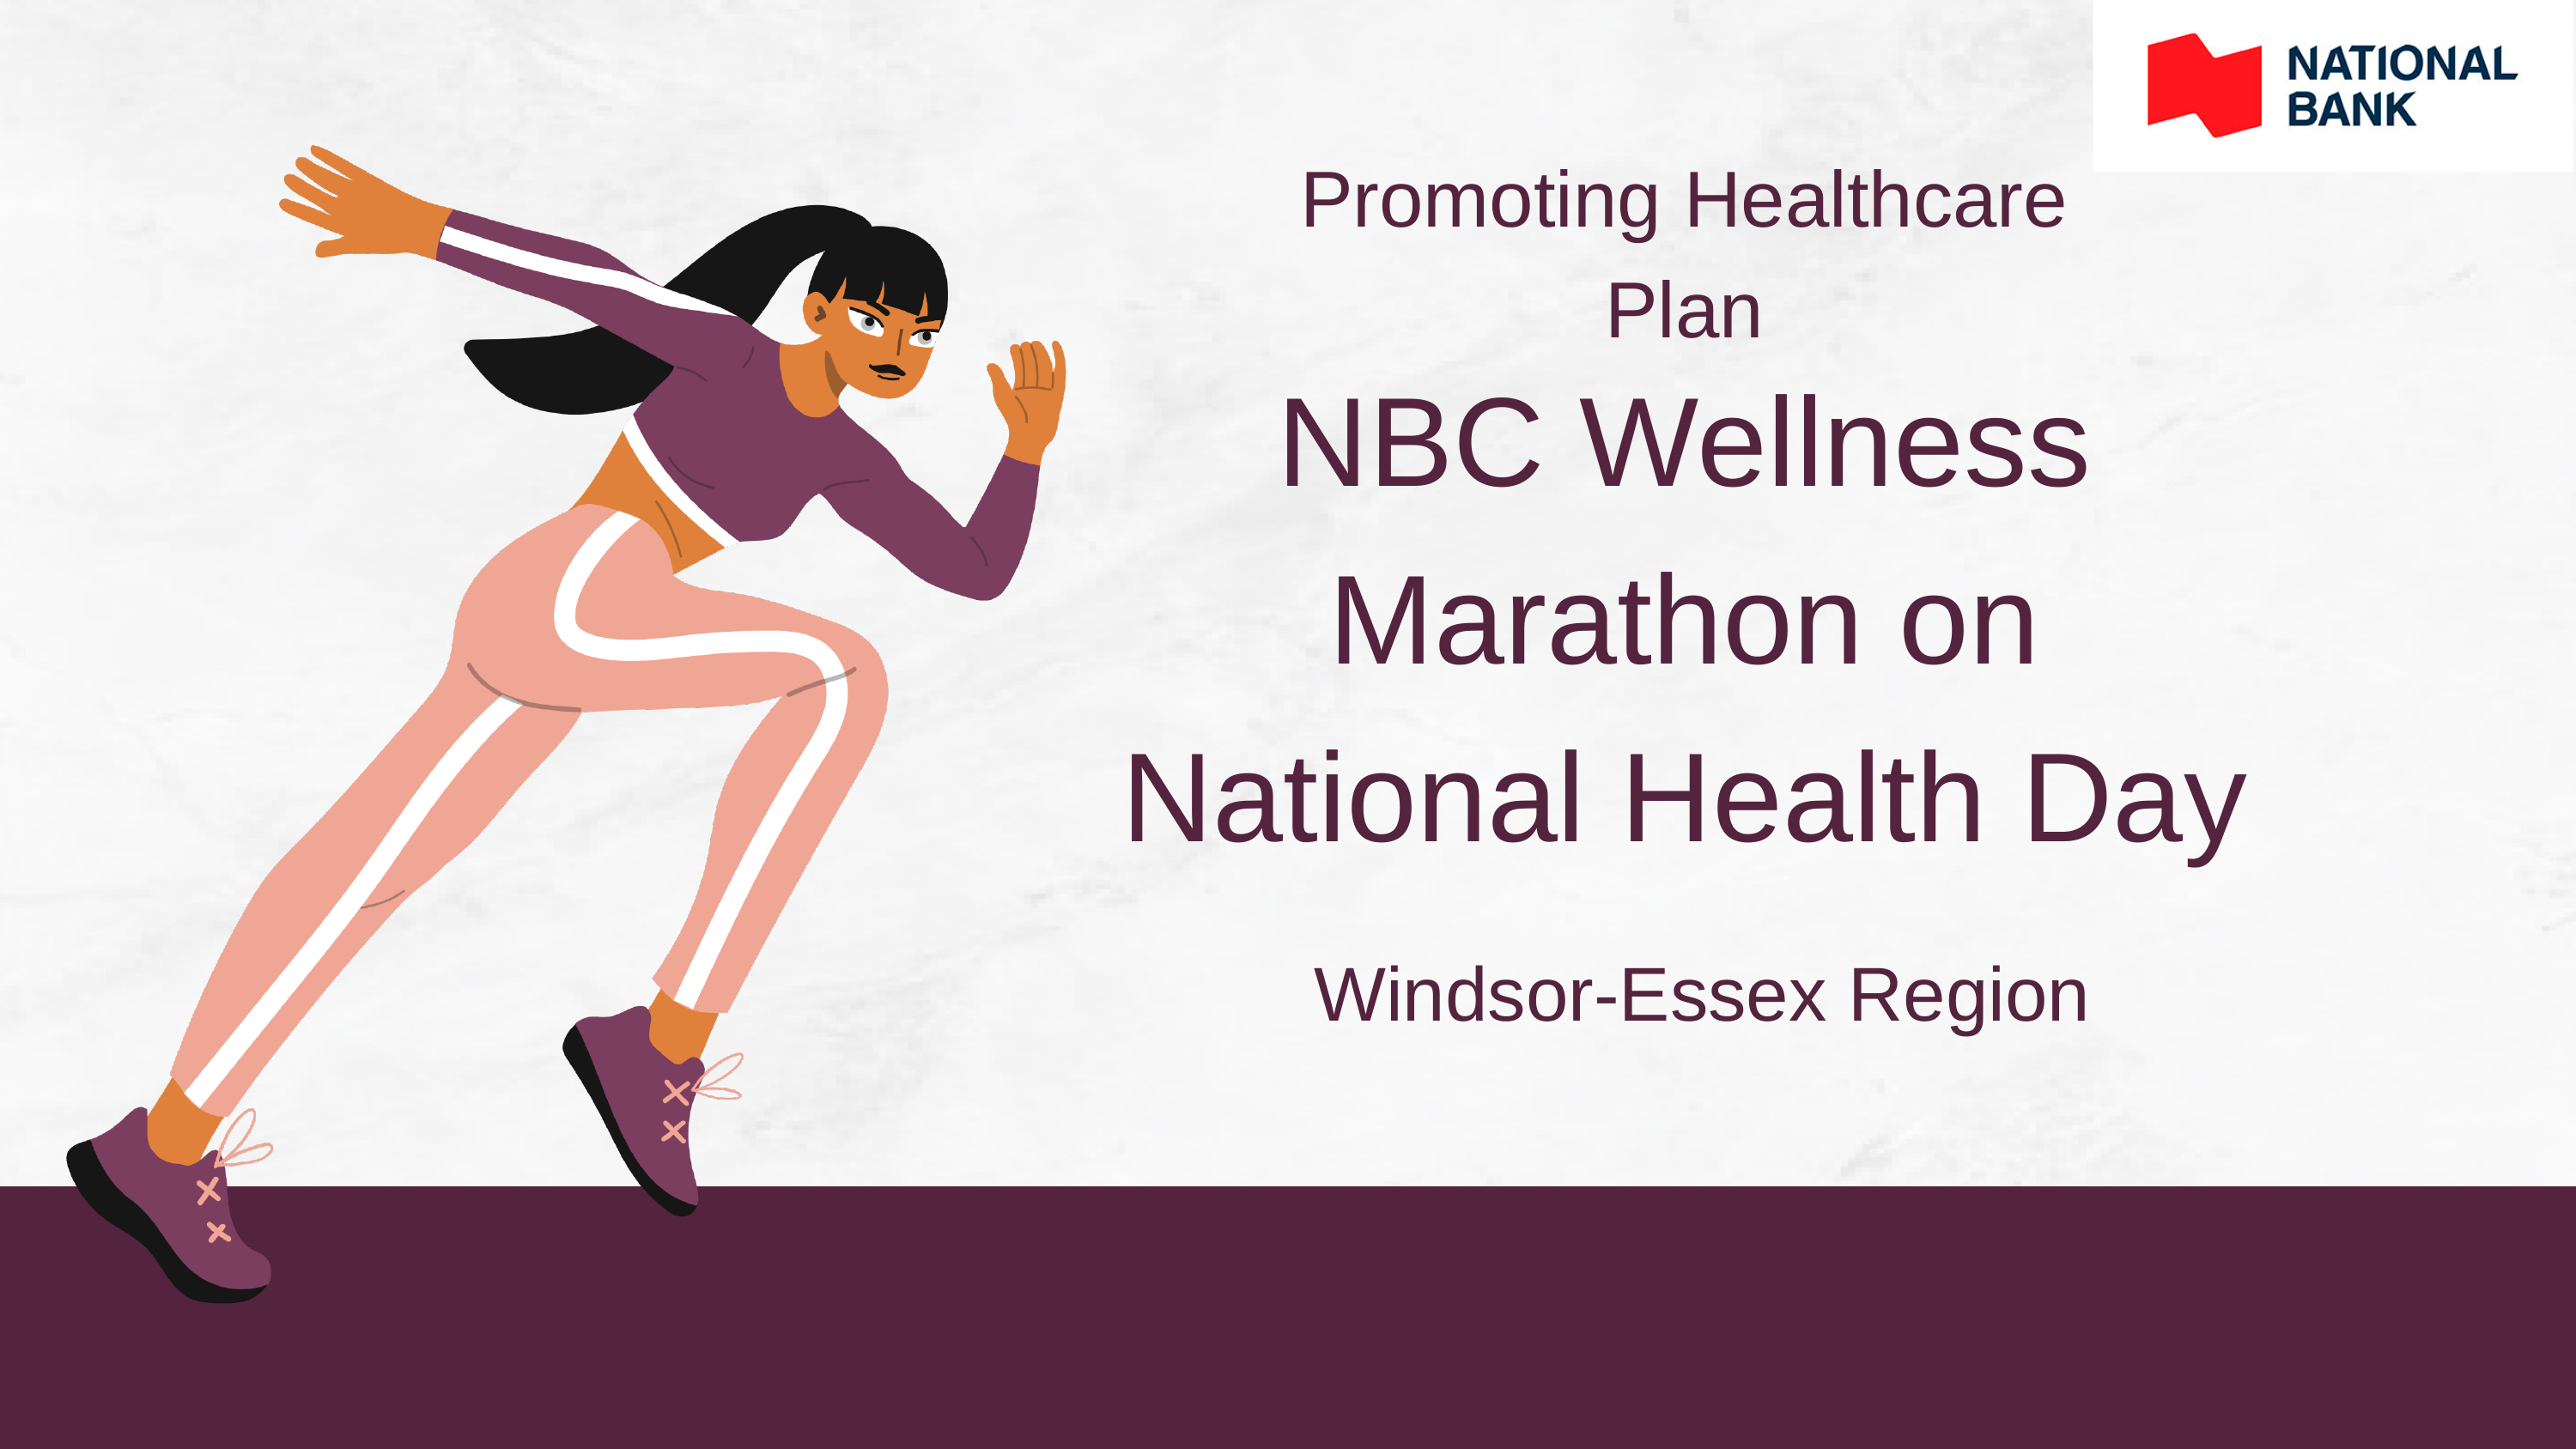

Promoting Healthcare Plan

NBC Wellness Marathon on National Health Day
Windsor-Essex Region